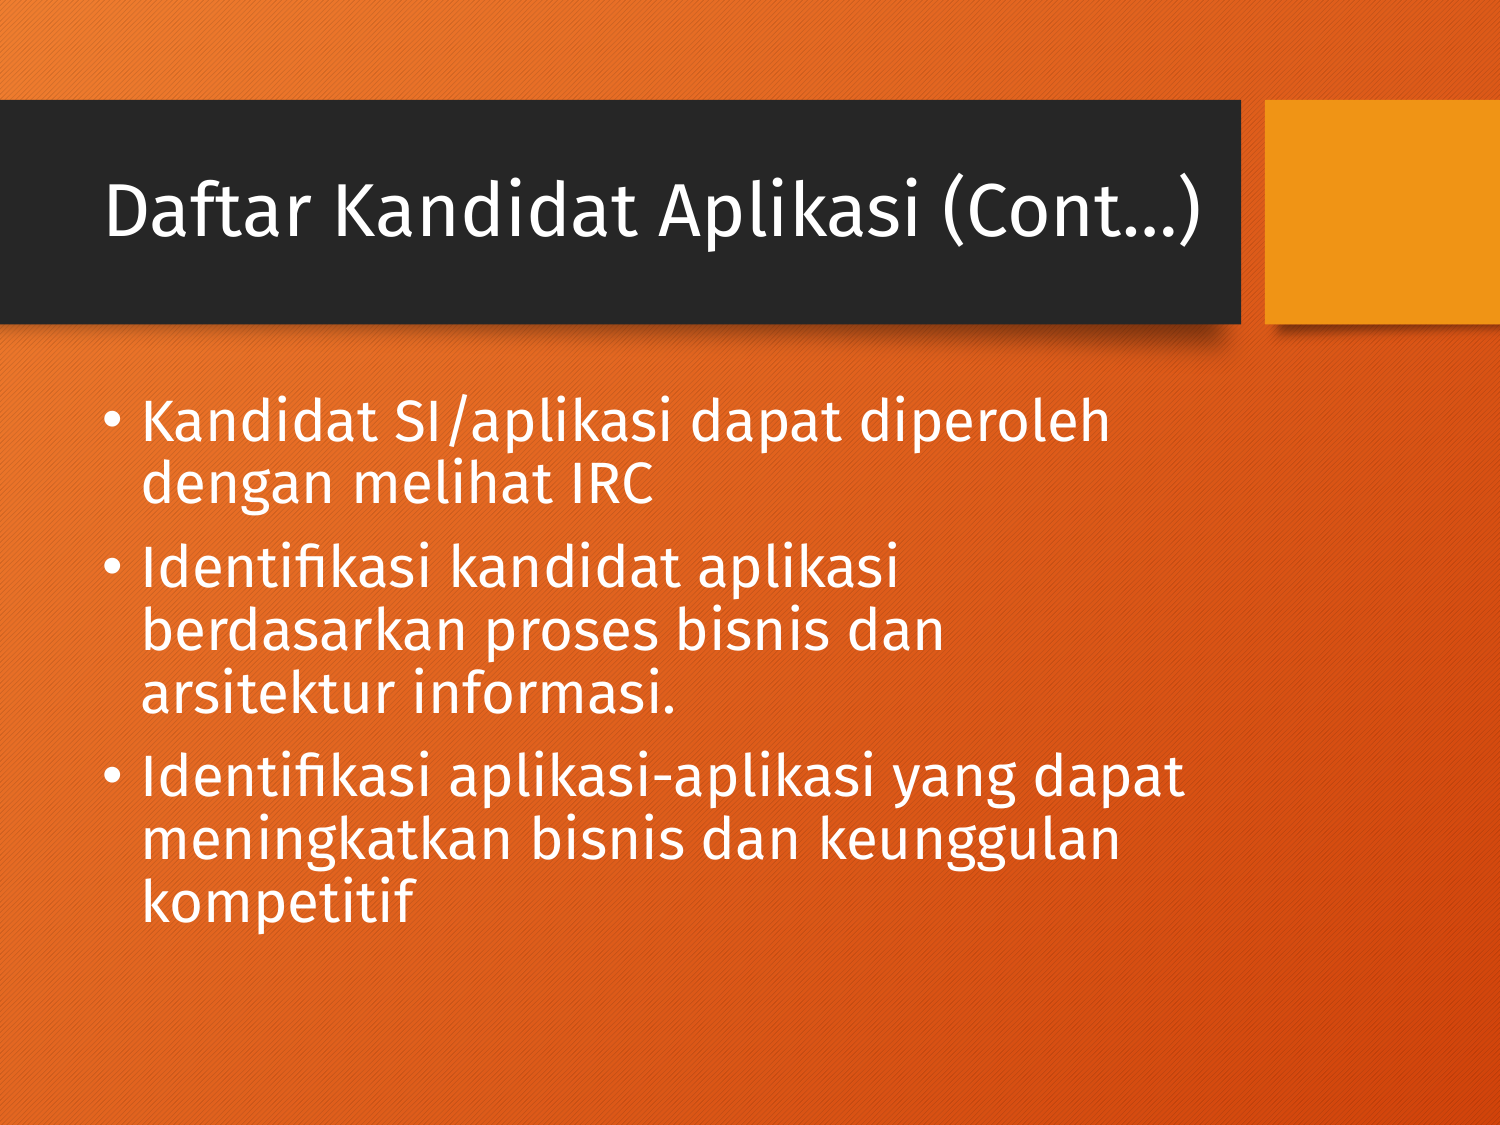

# Daftar Kandidat Aplikasi (Cont…)
Kandidat SI/aplikasi dapat diperoleh dengan melihat IRC
Identifikasi kandidat aplikasi berdasarkan proses bisnis dan arsitektur informasi.
Identifikasi aplikasi-aplikasi yang dapat meningkatkan bisnis dan keunggulan kompetitif